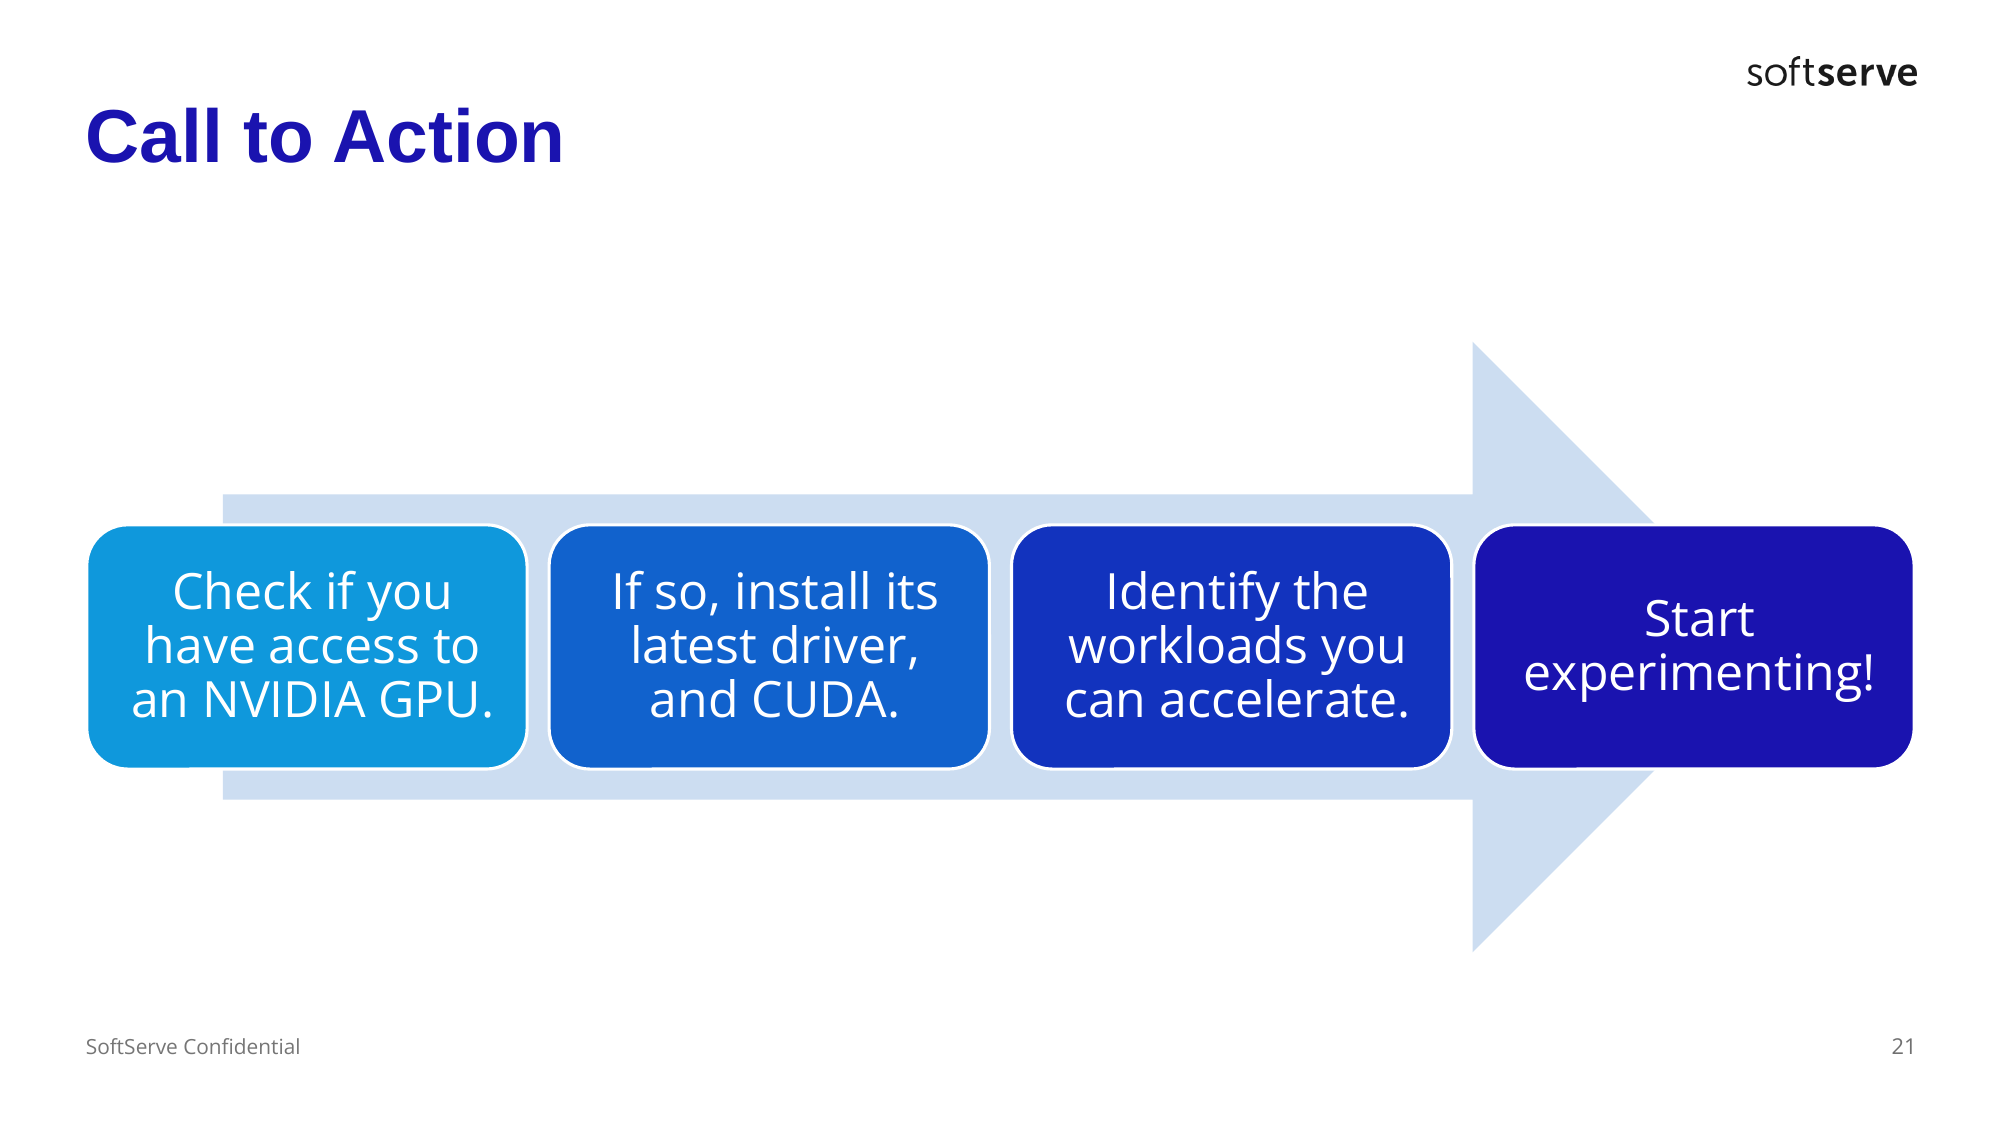

# Call to Action
Check if you have access to an NVIDIA GPU.
If so, install its latest driver, and CUDA.
Identify the workloads you can accelerate.
Start experimenting!
21